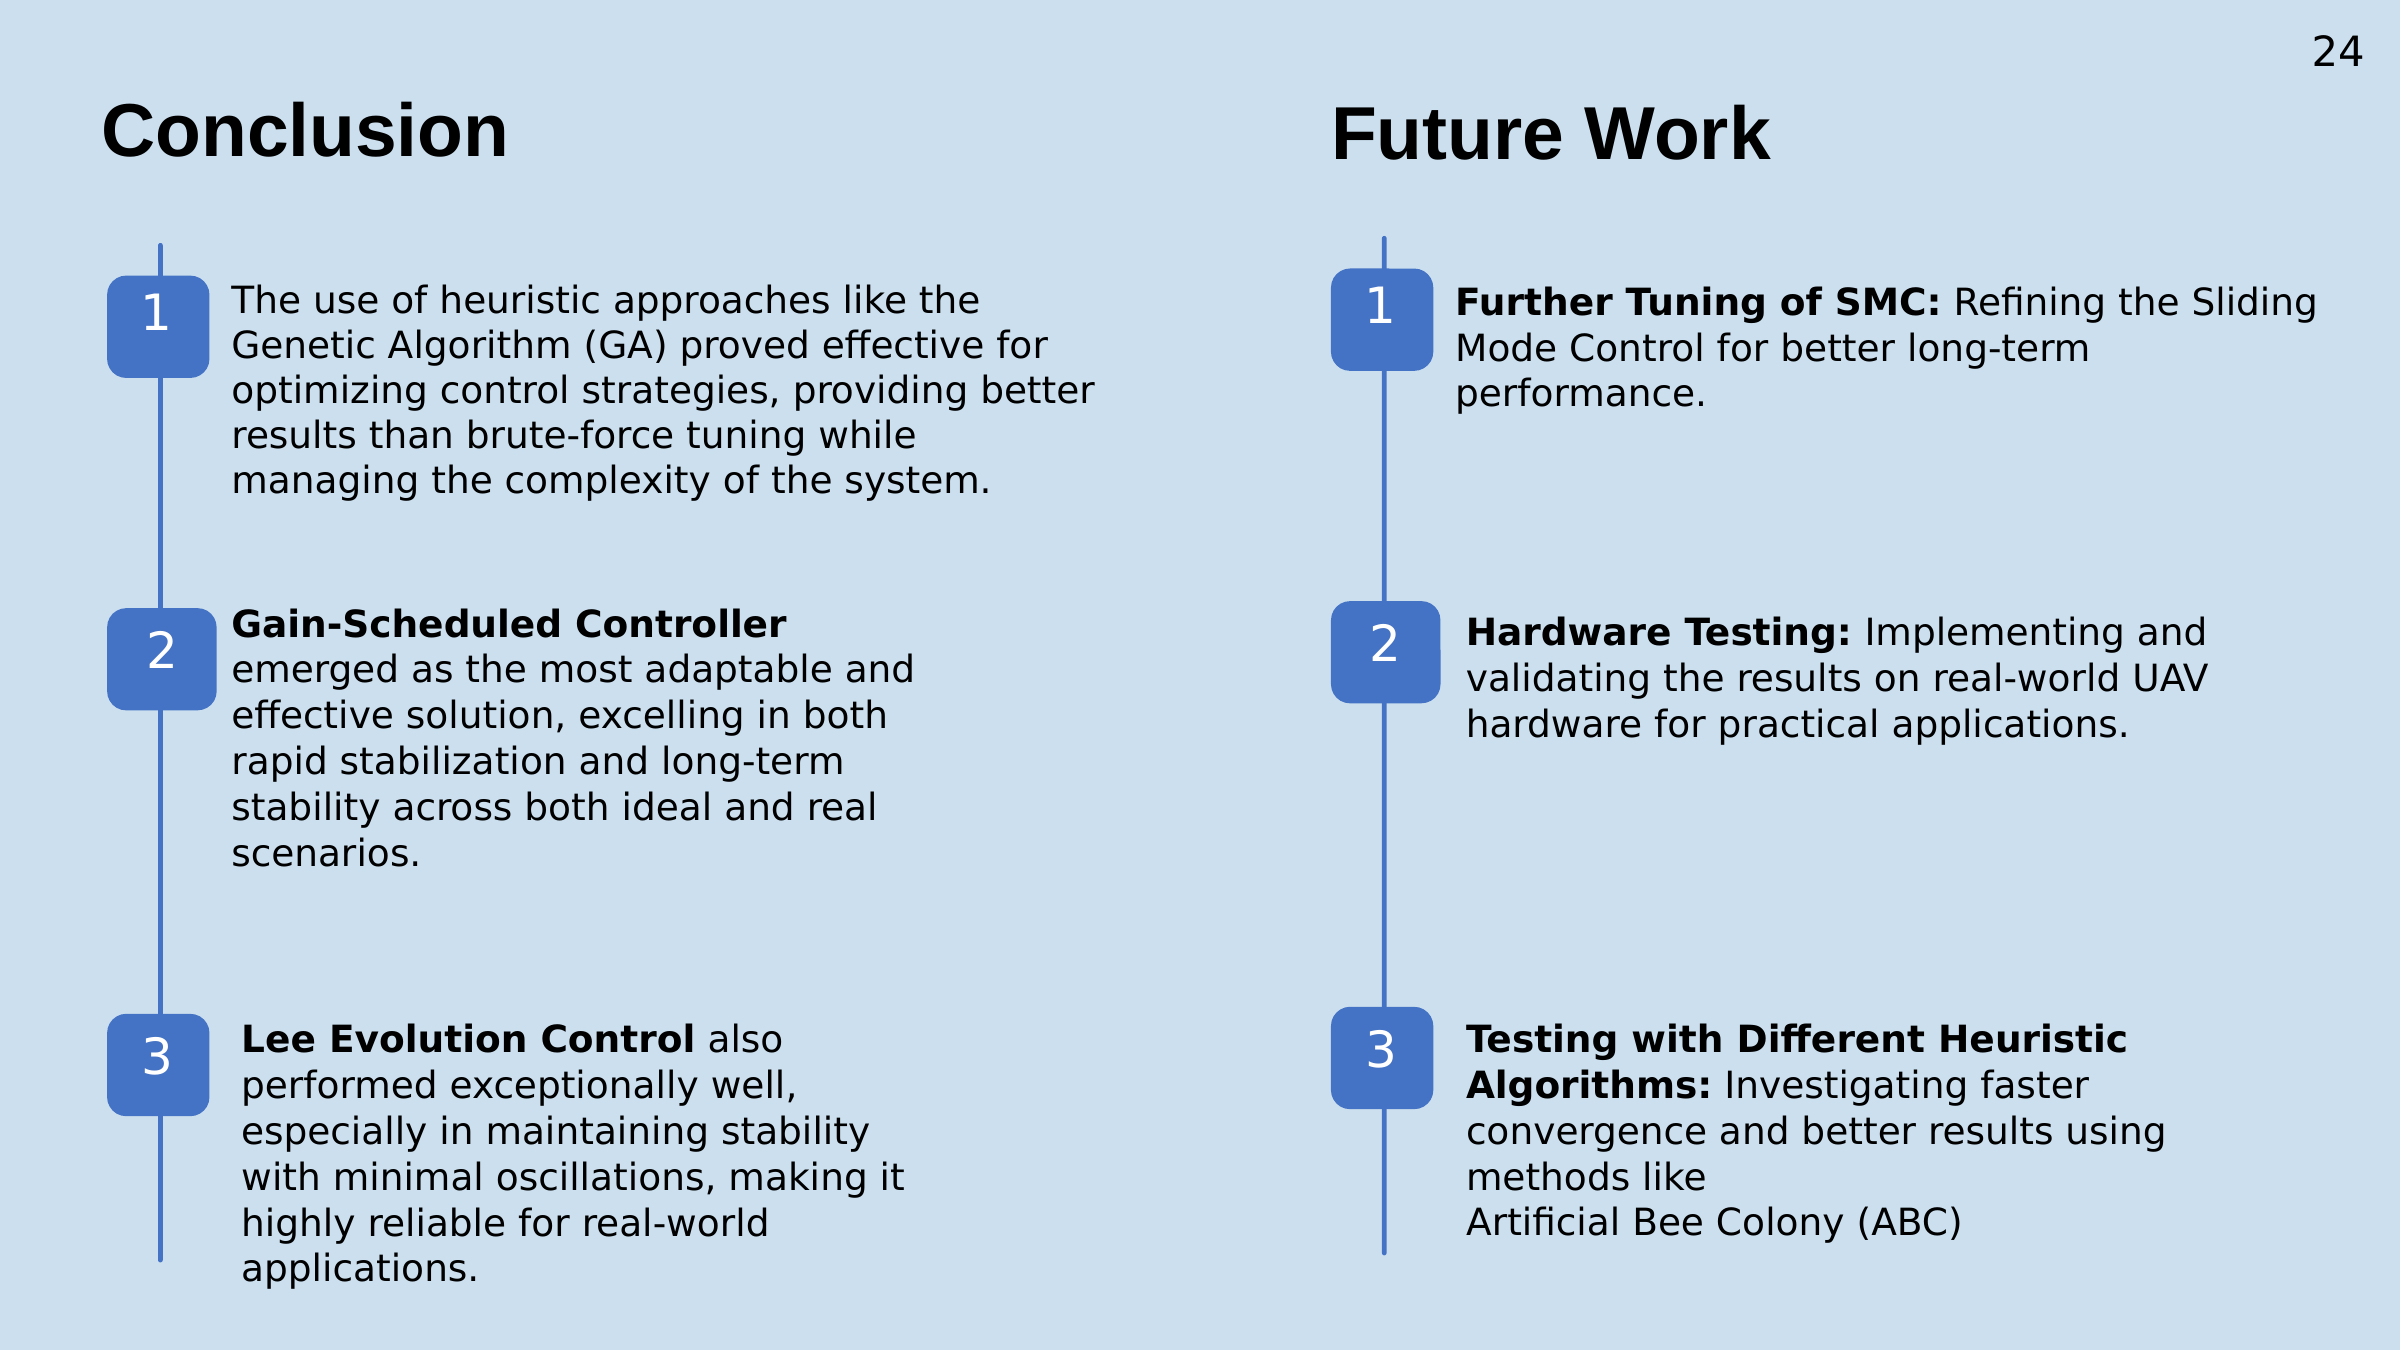

24
Conclusion
Future Work

The use of heuristic approaches like the Genetic Algorithm (GA) proved effective for optimizing control strategies, providing better results than brute-force tuning while managing the complexity of the system.

Further Tuning of SMC: Refining the Sliding Mode Control for better long-term performance.

1
1

Gain-Scheduled Controller emerged as the most adaptable and effective solution, excelling in both rapid stabilization and long-term stability across both ideal and real scenarios.
Hardware Testing: Implementing and validating the results on real-world UAV hardware for practical applications.

2
2

Testing with Different Heuristic Algorithms: Investigating faster convergence and better results using methods like
Artificial Bee Colony (ABC)
Lee Evolution Control also performed exceptionally well, especially in maintaining stability with minimal oscillations, making it highly reliable for real-world applications.

3
3